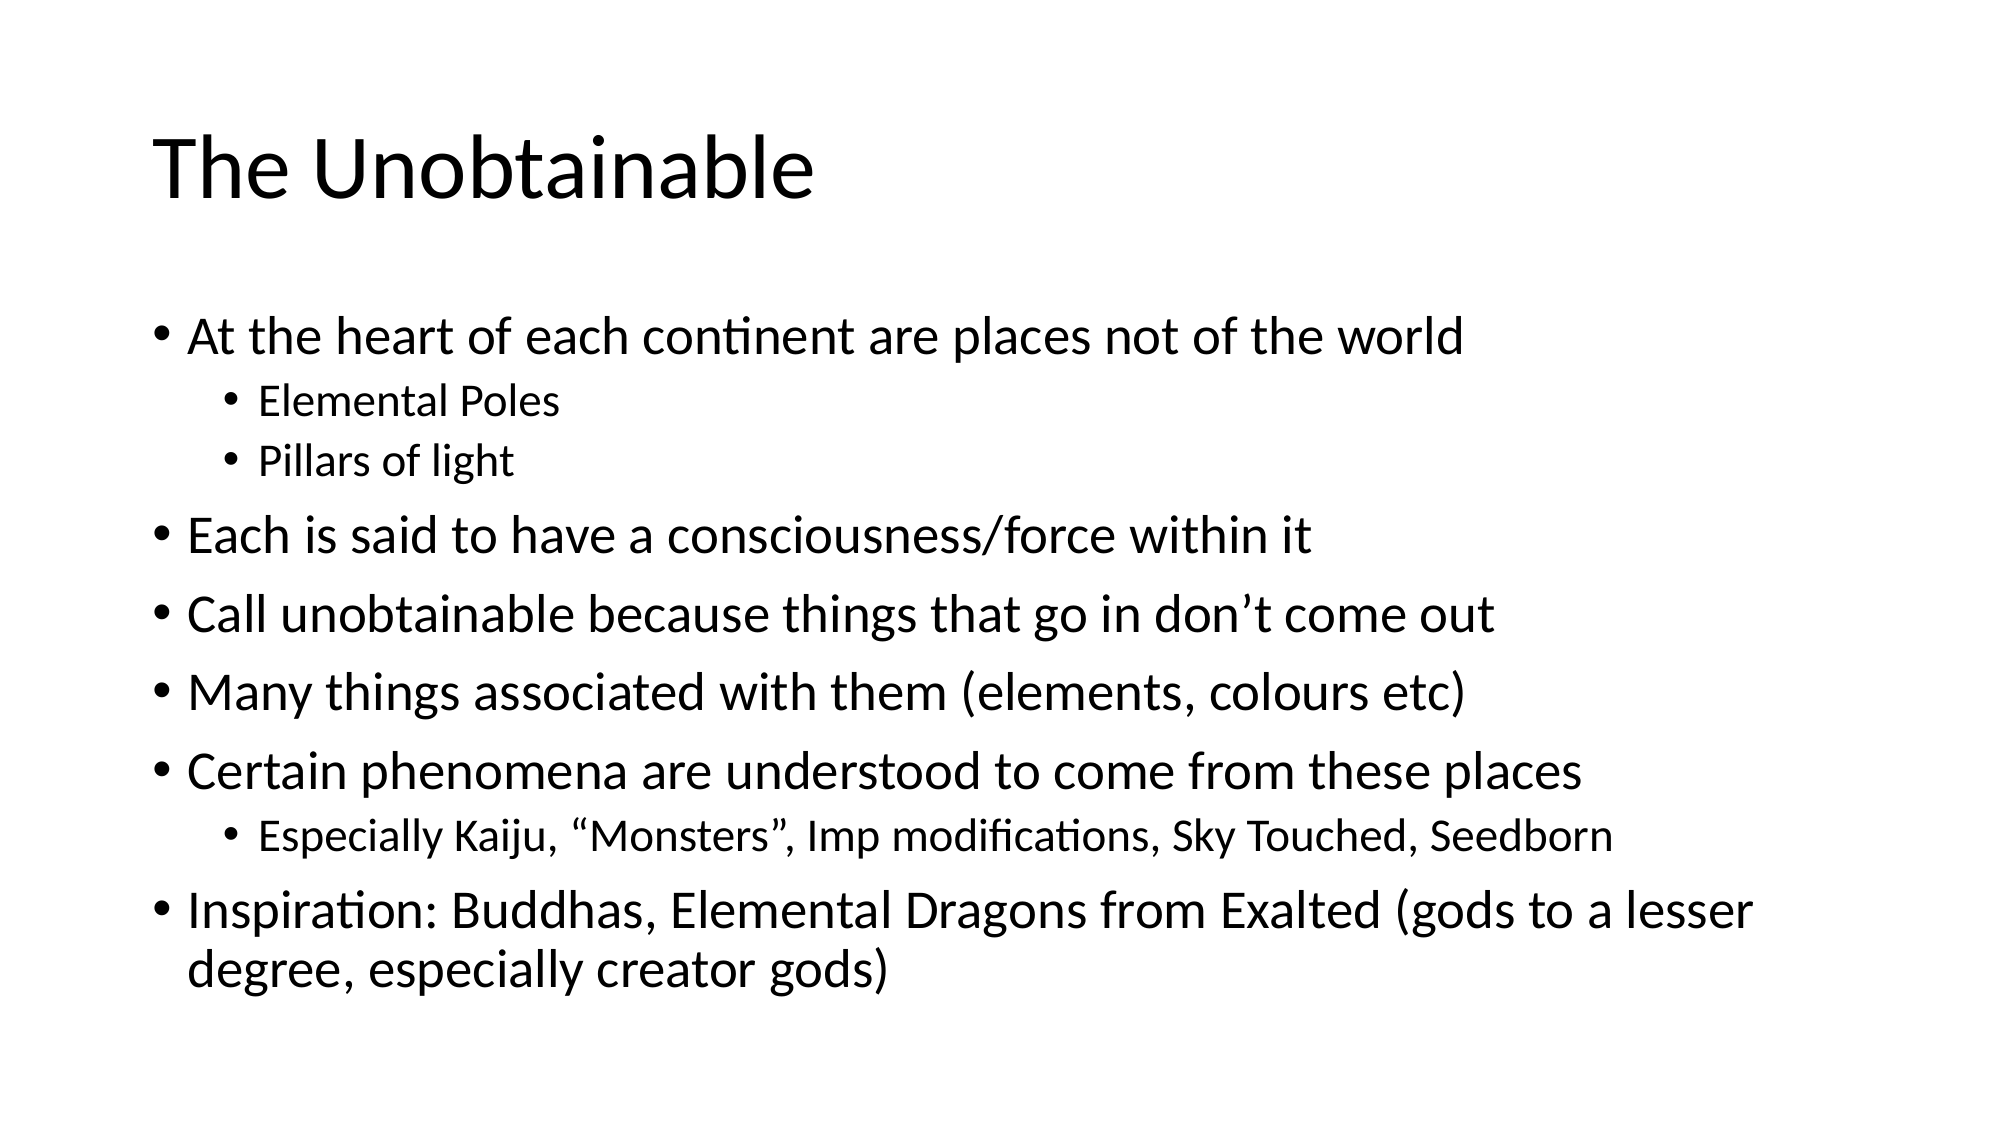

# The Unobtainable
At the heart of each continent are places not of the world
Elemental Poles
Pillars of light
Each is said to have a consciousness/force within it
Call unobtainable because things that go in don’t come out
Many things associated with them (elements, colours etc)
Certain phenomena are understood to come from these places
Especially Kaiju, “Monsters”, Imp modifications, Sky Touched, Seedborn
Inspiration: Buddhas, Elemental Dragons from Exalted (gods to a lesser degree, especially creator gods)